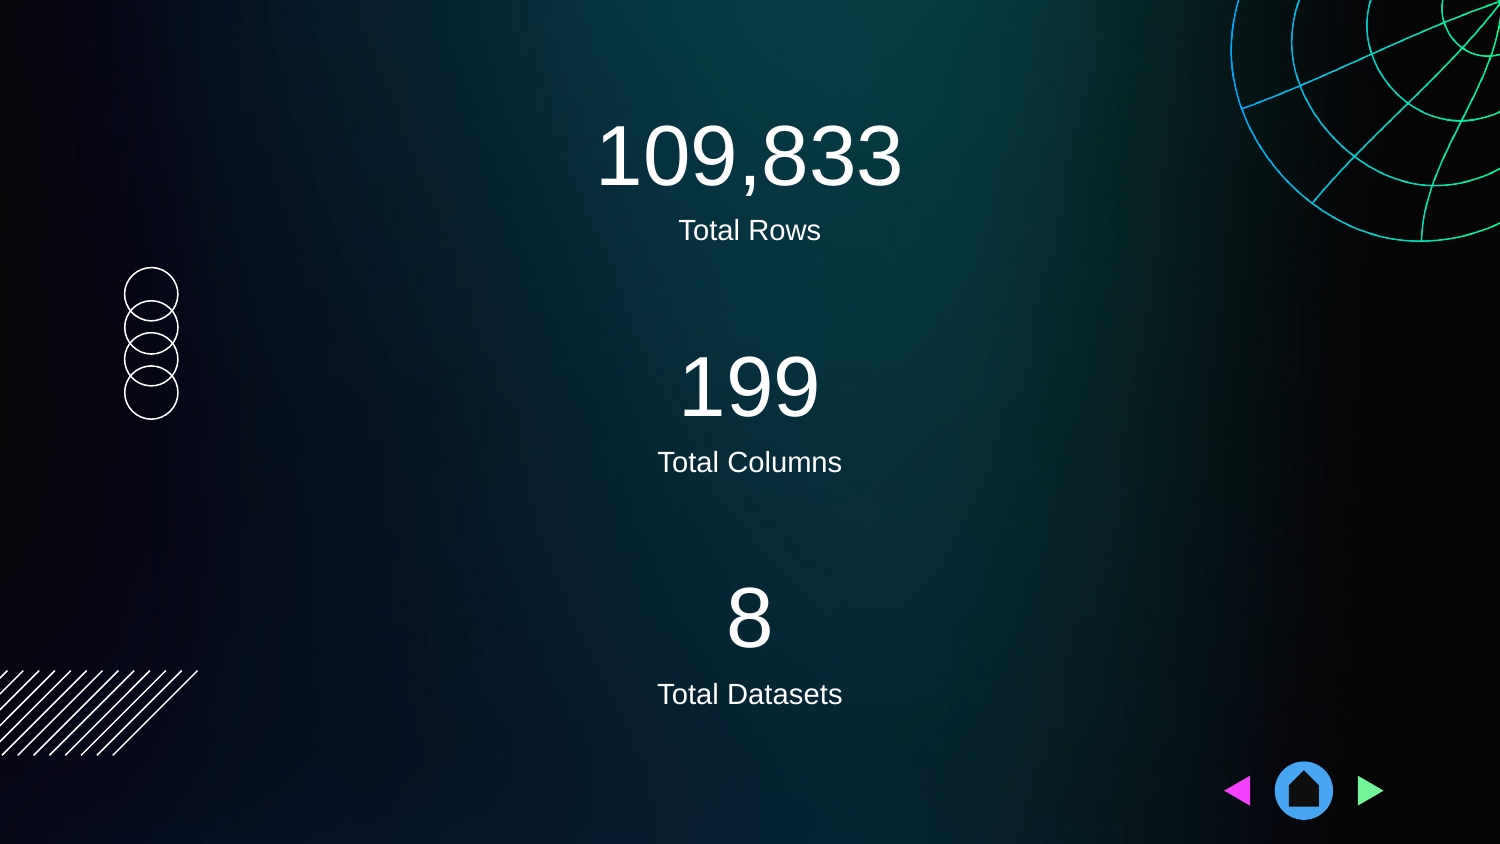

# 109,833
Total Rows
199
Total Columns
8
Total Datasets